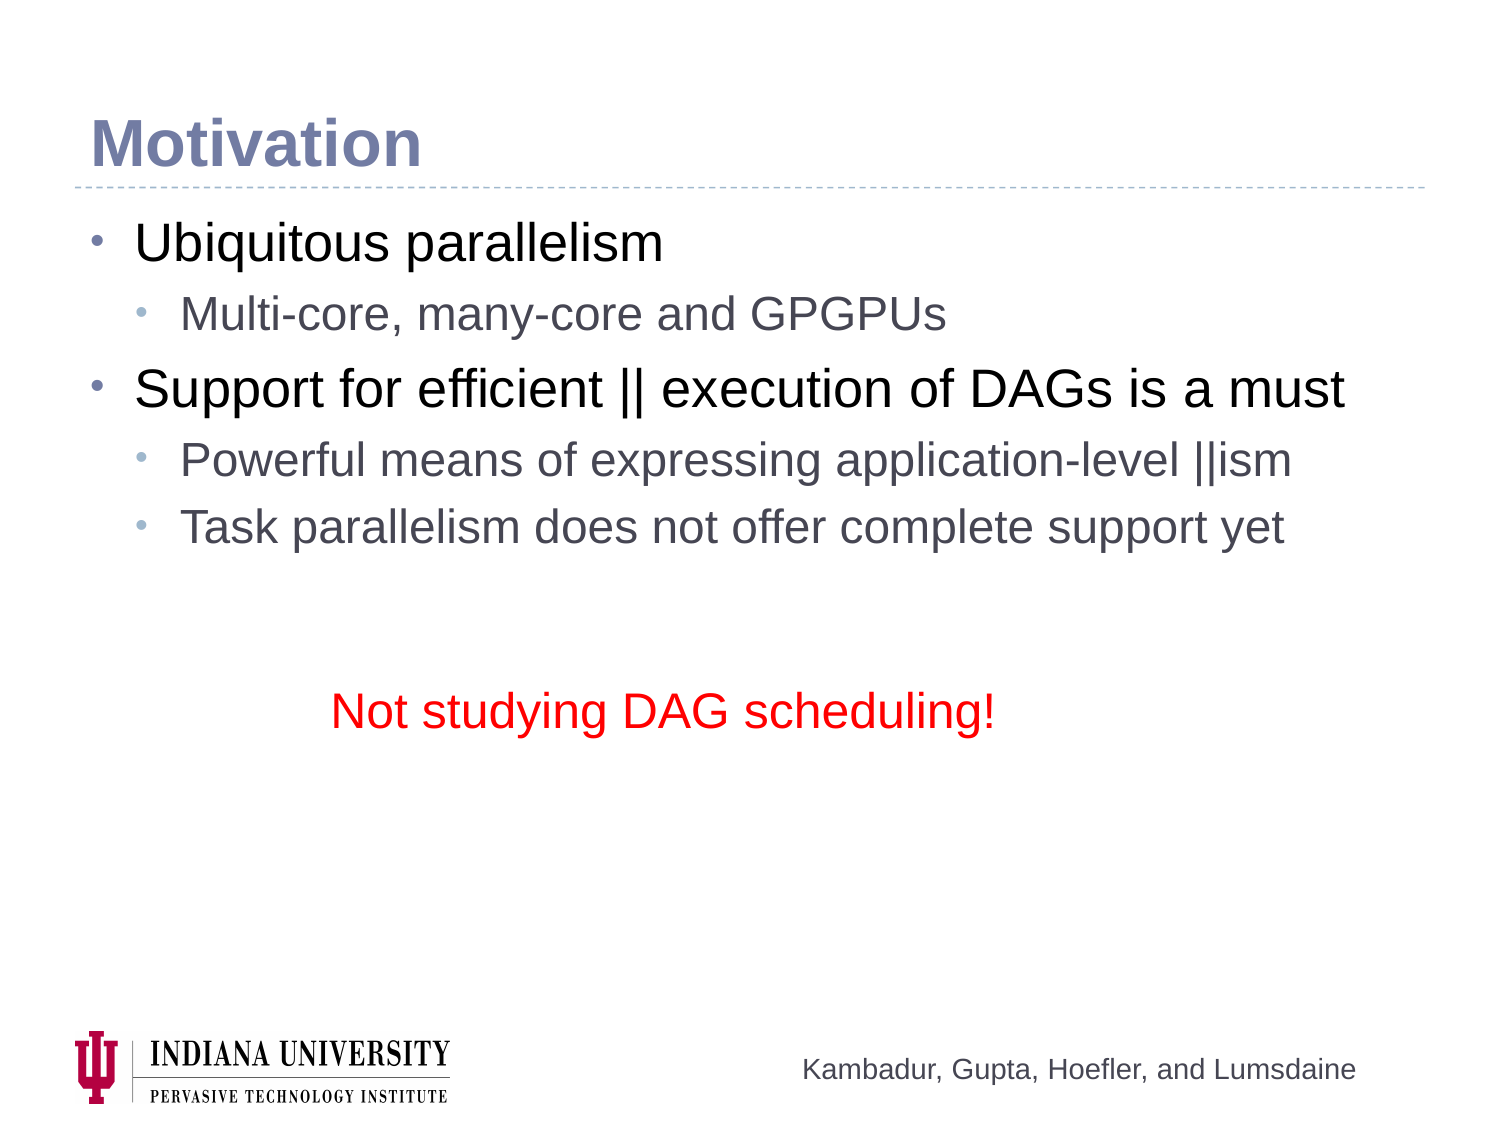

# Motivation
Ubiquitous parallelism
Multi-core, many-core and GPGPUs
Support for efficient || execution of DAGs is a must
Powerful means of expressing application-level ||ism
Task parallelism does not offer complete support yet

Not studying DAG scheduling!
Kambadur, Gupta, Hoefler, and Lumsdaine